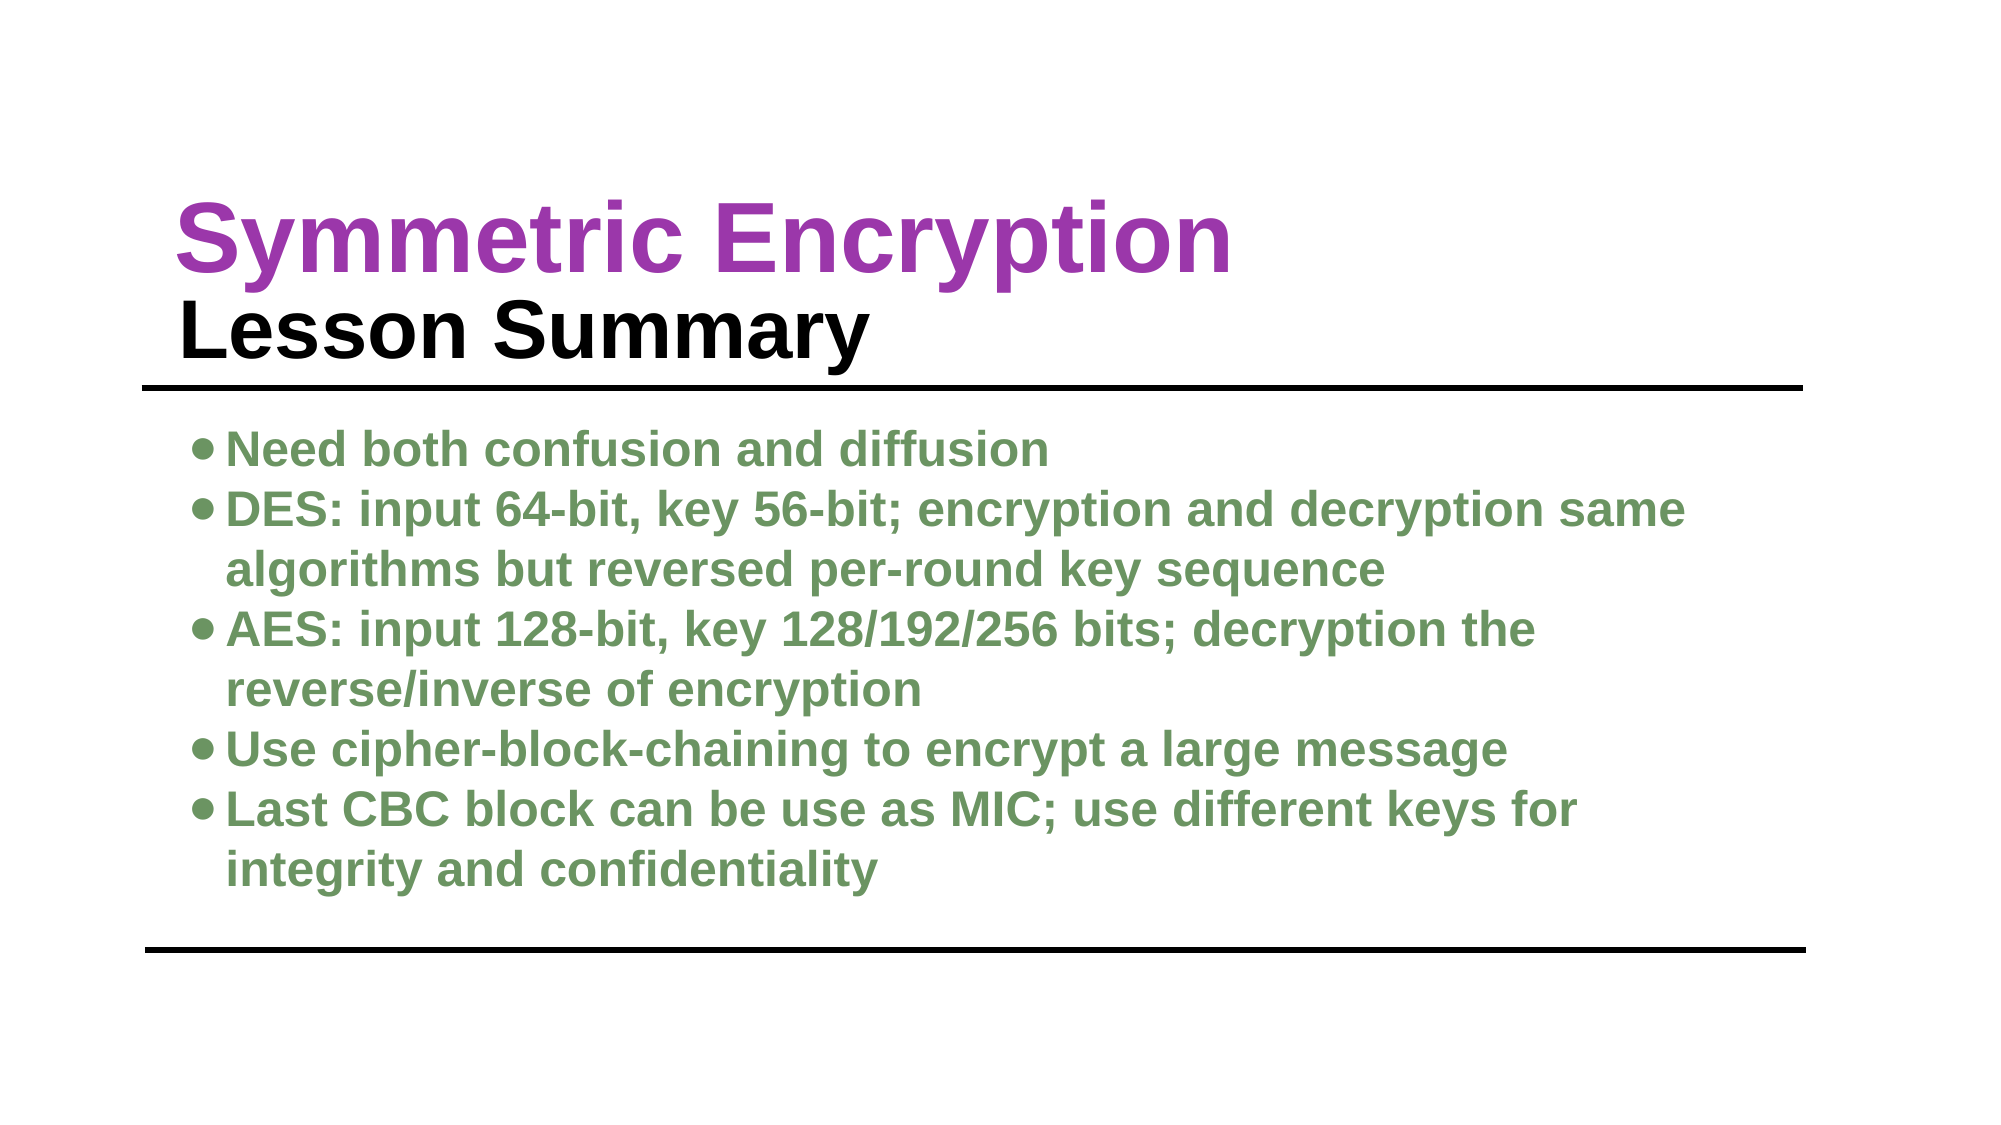

# Symmetric Encryption
 Lesson Summary
Need both confusion and diffusion
DES: input 64-bit, key 56-bit; encryption and decryption same algorithms but reversed per-round key sequence
AES: input 128-bit, key 128/192/256 bits; decryption the reverse/inverse of encryption
Use cipher-block-chaining to encrypt a large message
Last CBC block can be use as MIC; use different keys for integrity and confidentiality